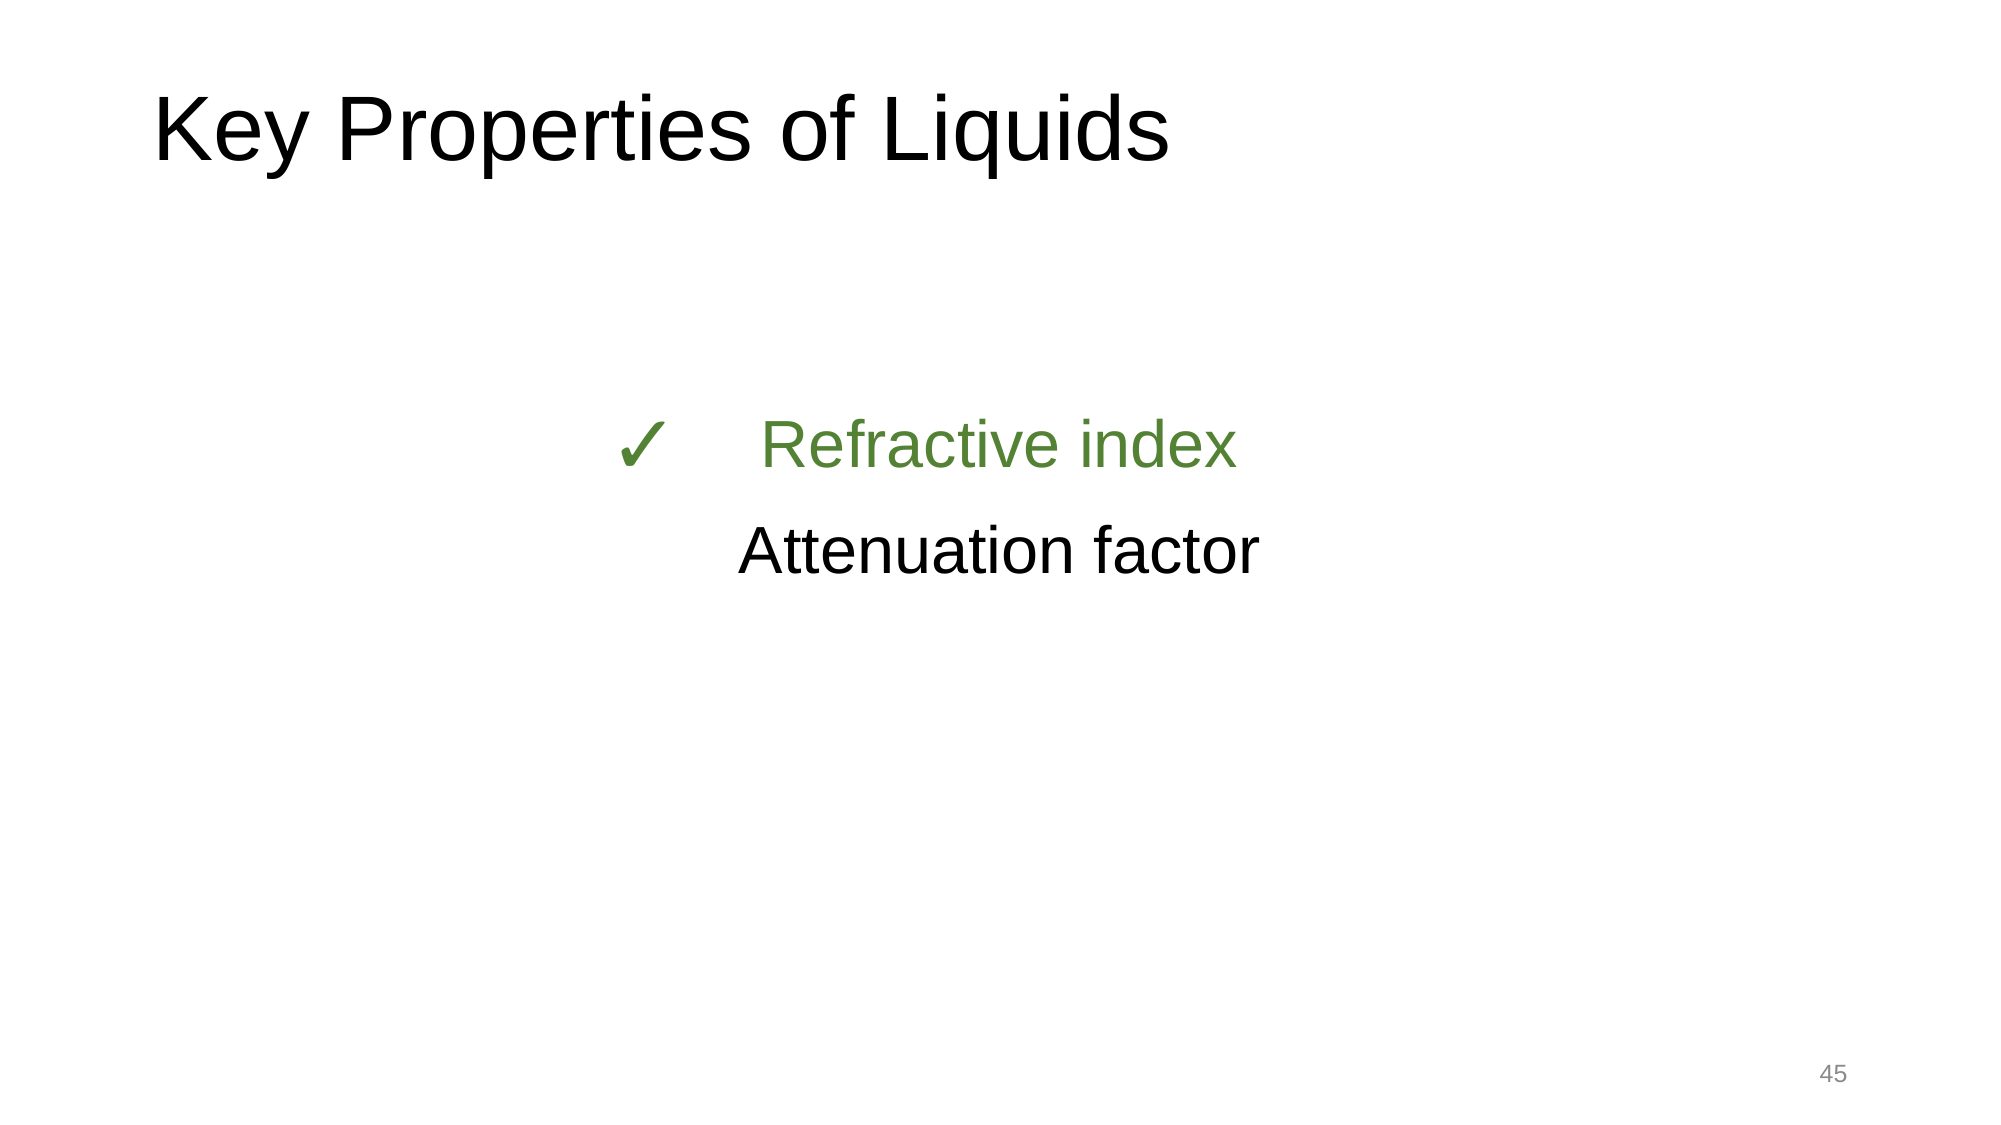

# Key Properties of Liquids
✓
Refractive index
Attenuation factor
45